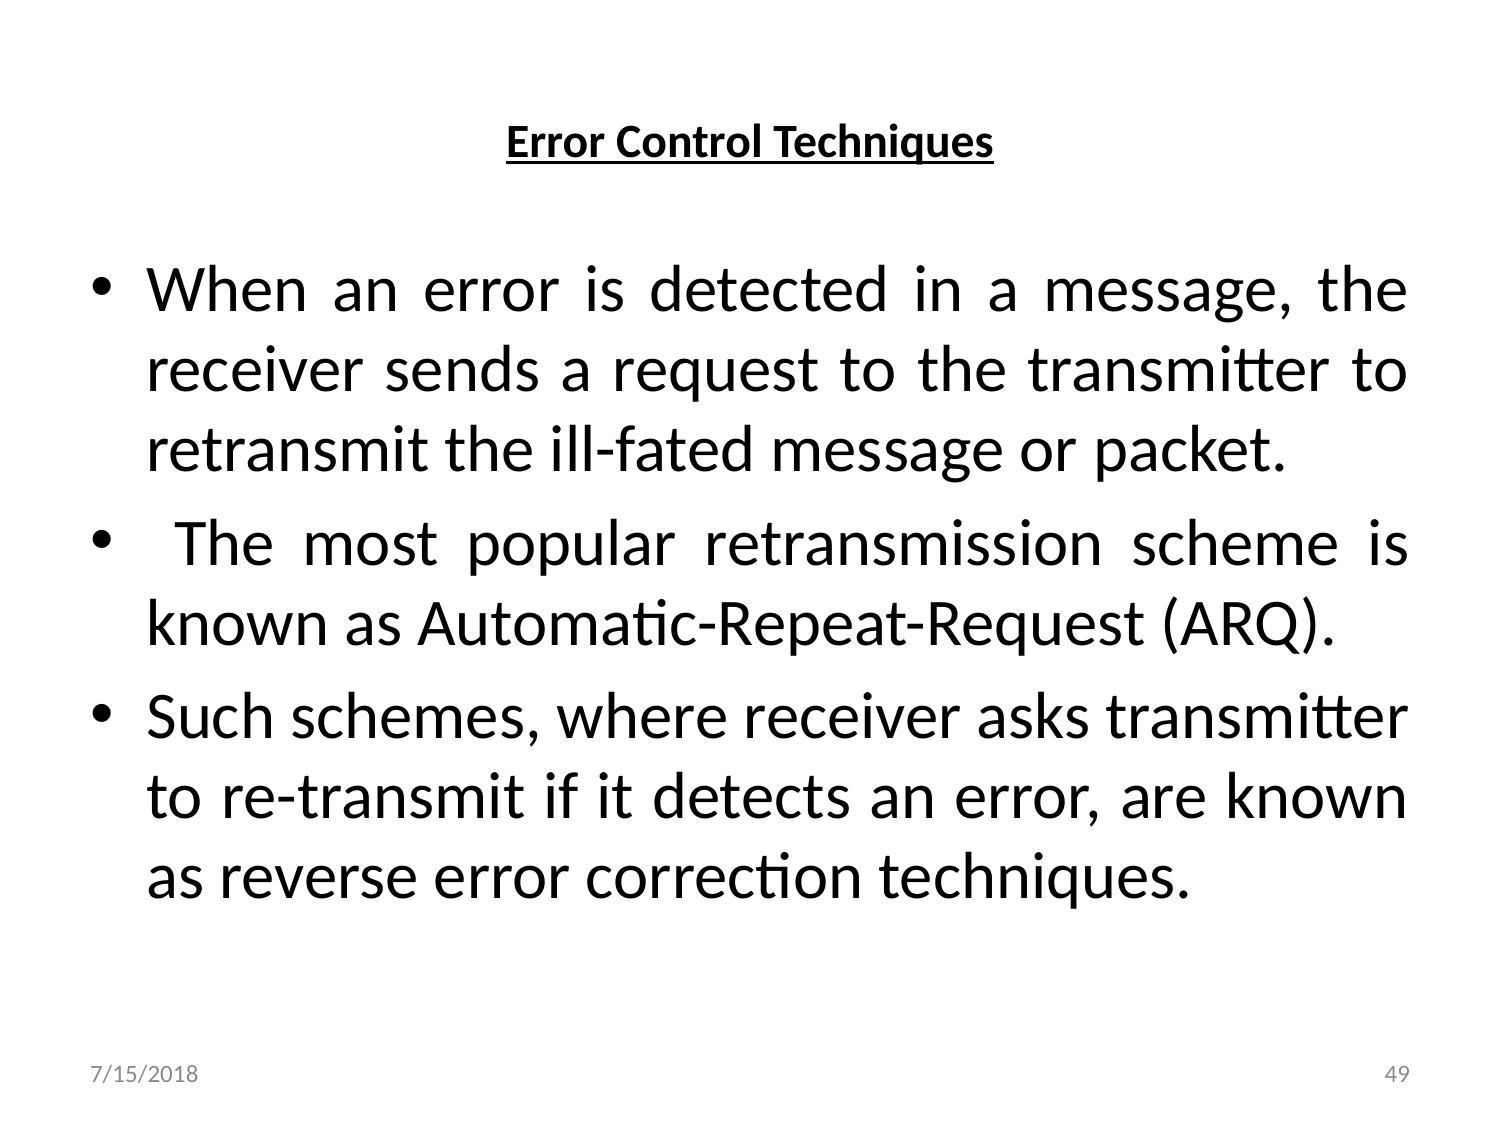

# Error Control Techniques
When an error is detected in a message, the receiver sends a request to the transmitter to retransmit the ill-fated message or packet.
 The most popular retransmission scheme is known as Automatic-Repeat-Request (ARQ).
Such schemes, where receiver asks transmitter to re-transmit if it detects an error, are known as reverse error correction techniques.
7/15/2018
49